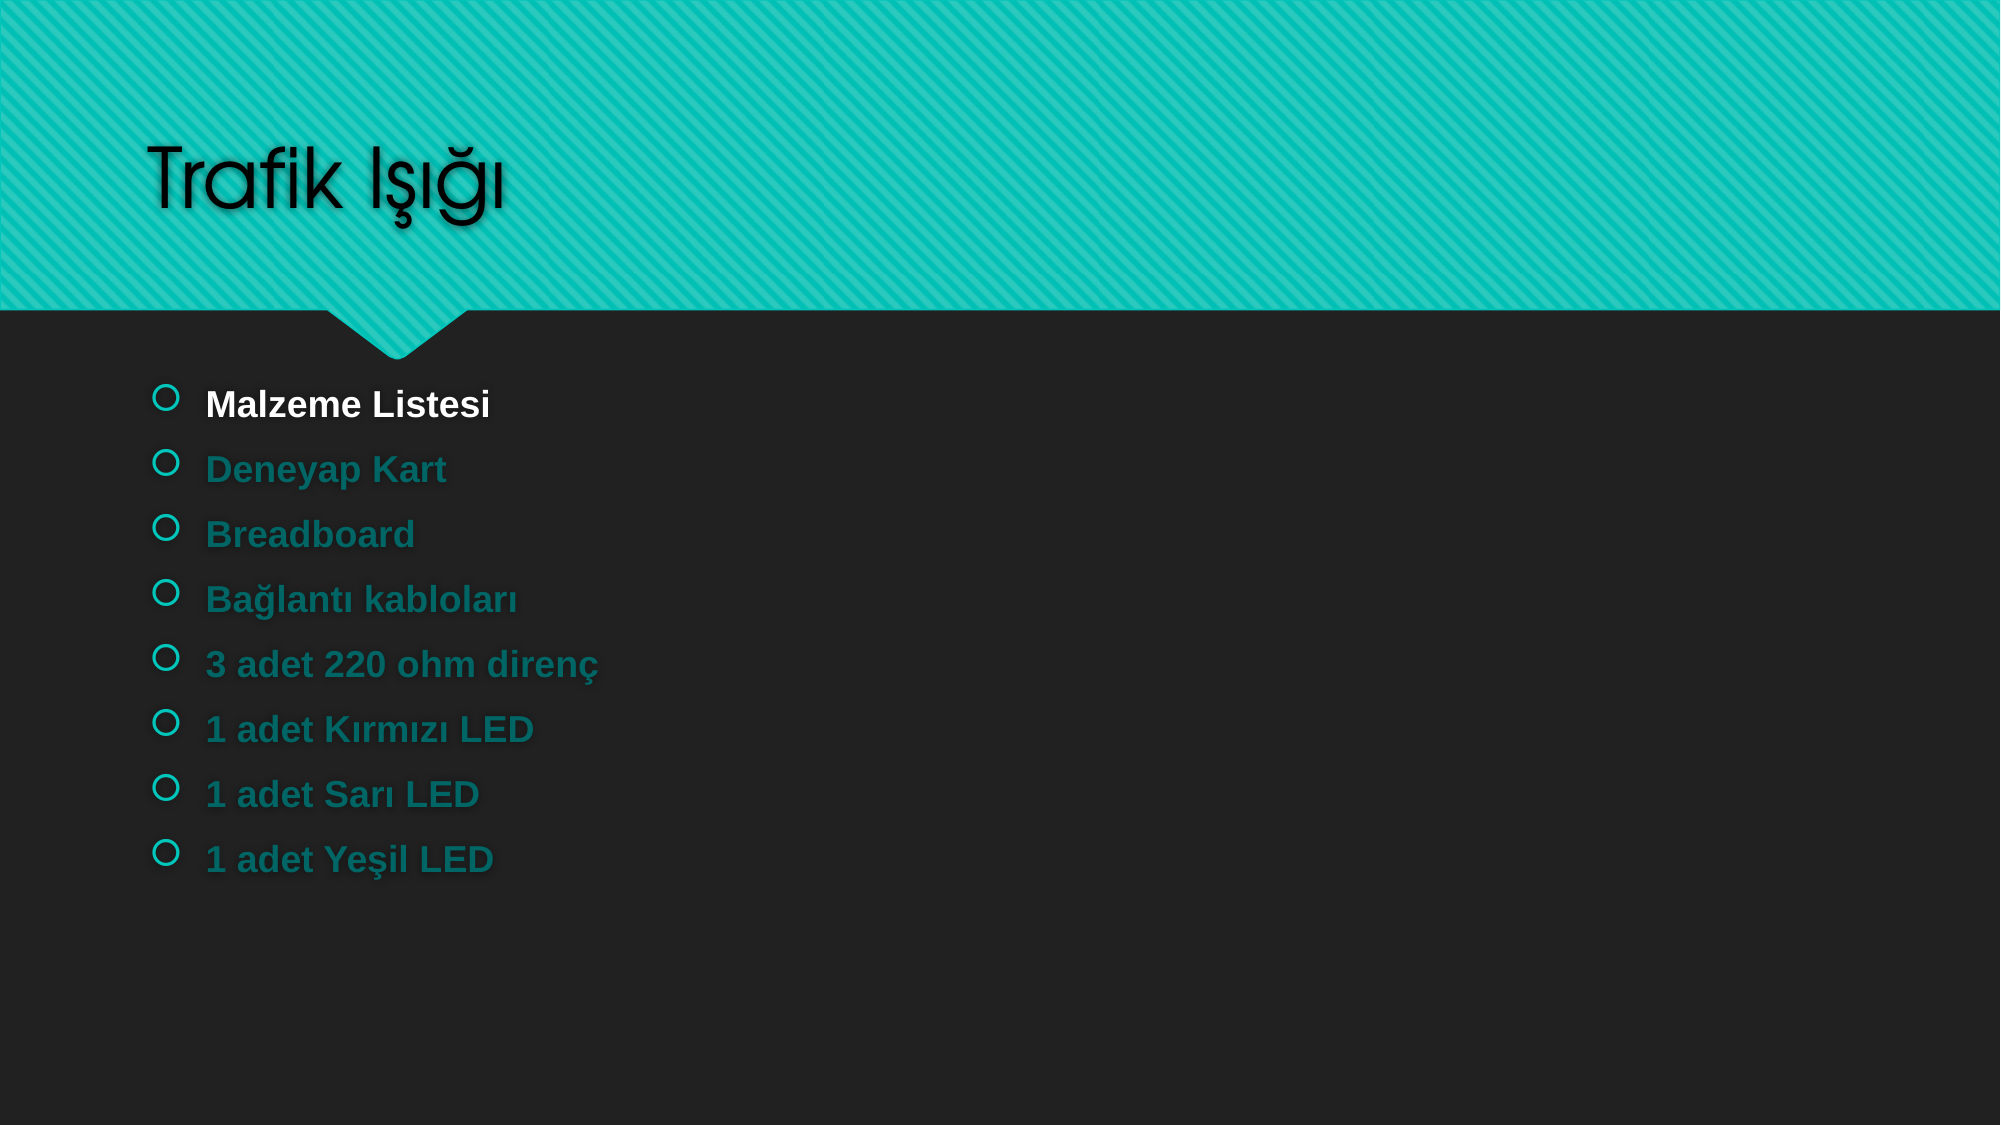

# Trafik Işığı
Malzeme Listesi
Deneyap Kart
Breadboard
Bağlantı kabloları
3 adet 220 ohm direnç
1 adet Kırmızı LED
1 adet Sarı LED
1 adet Yeşil LED